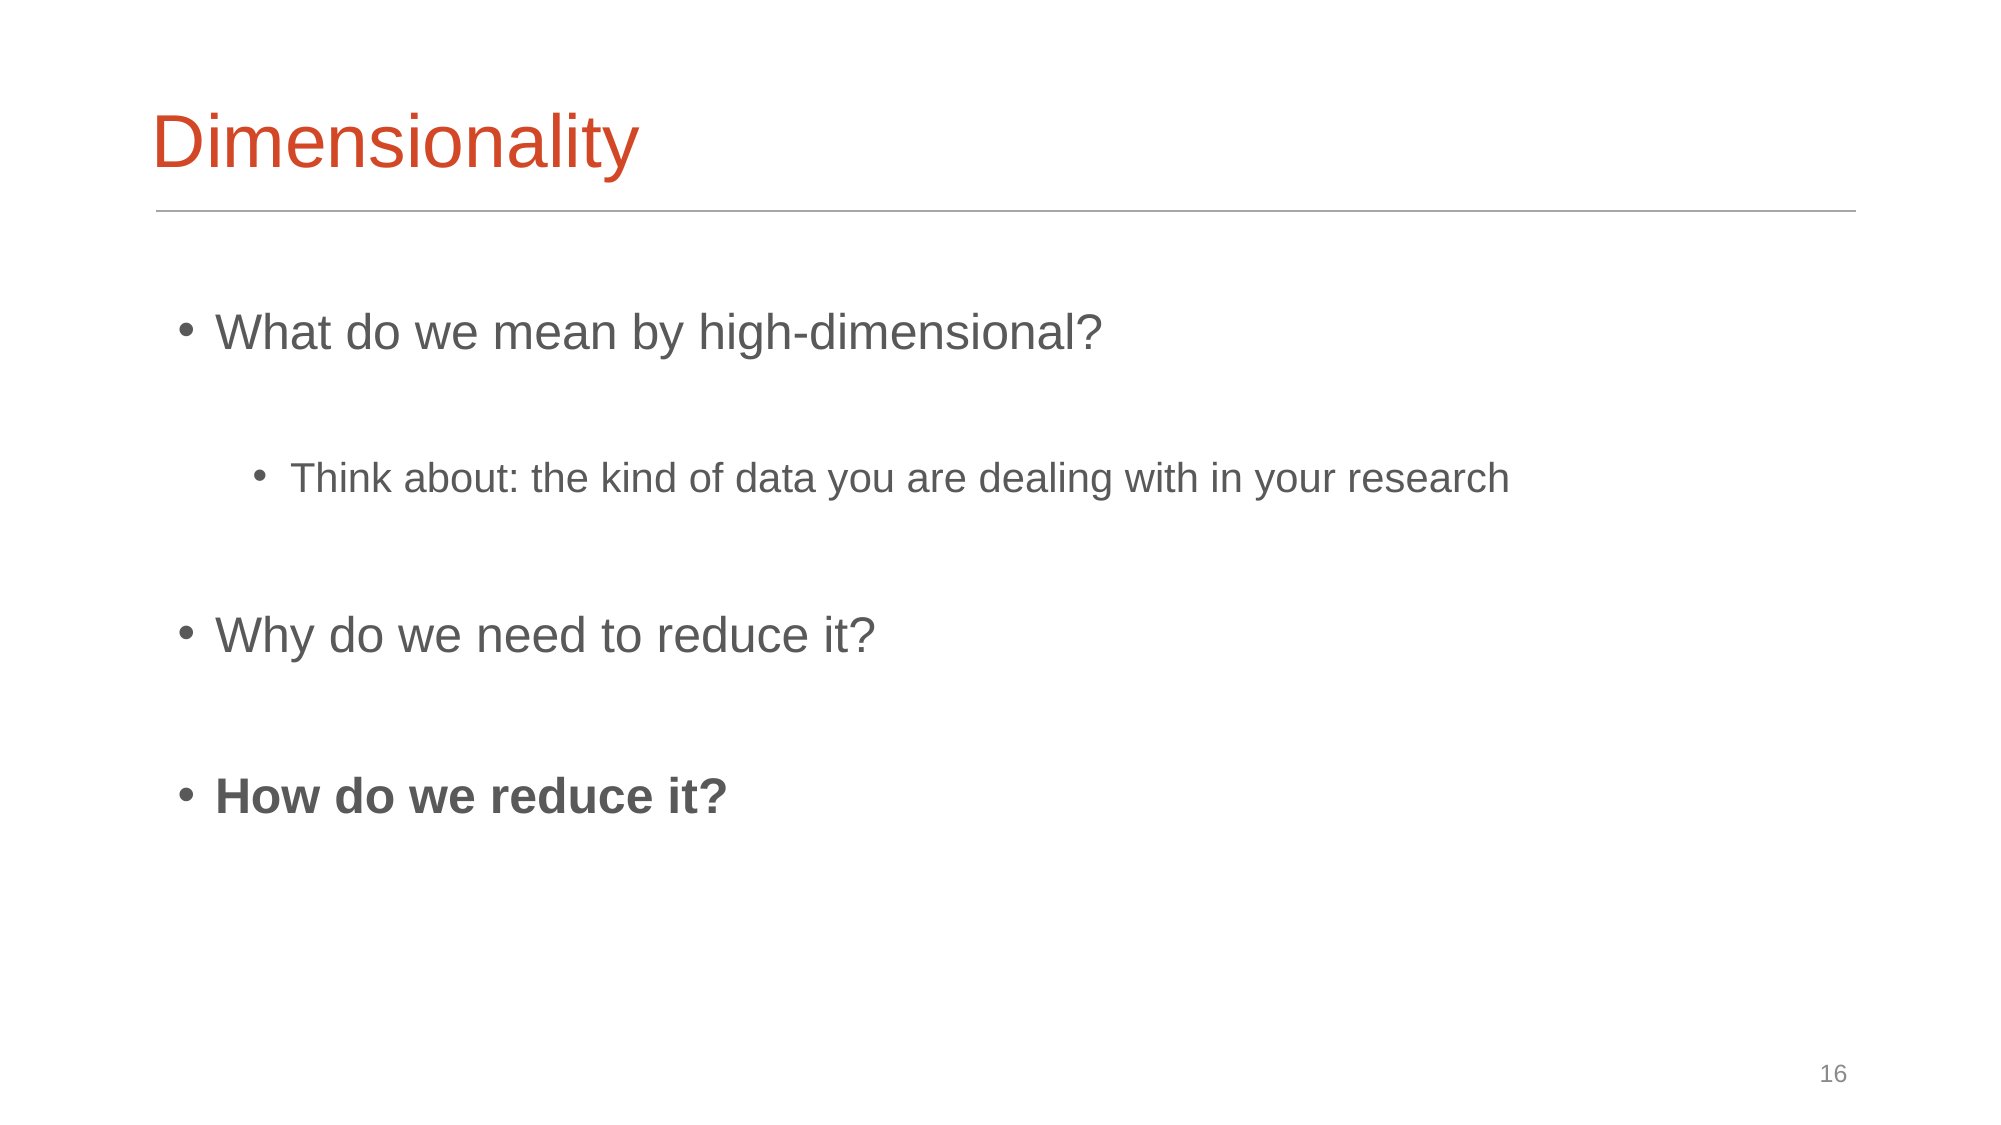

# Dimensionality
What do we mean by high-dimensional?

Think about: the kind of data you are dealing with in your research

Why do we need to reduce it?

How do we reduce it?

16